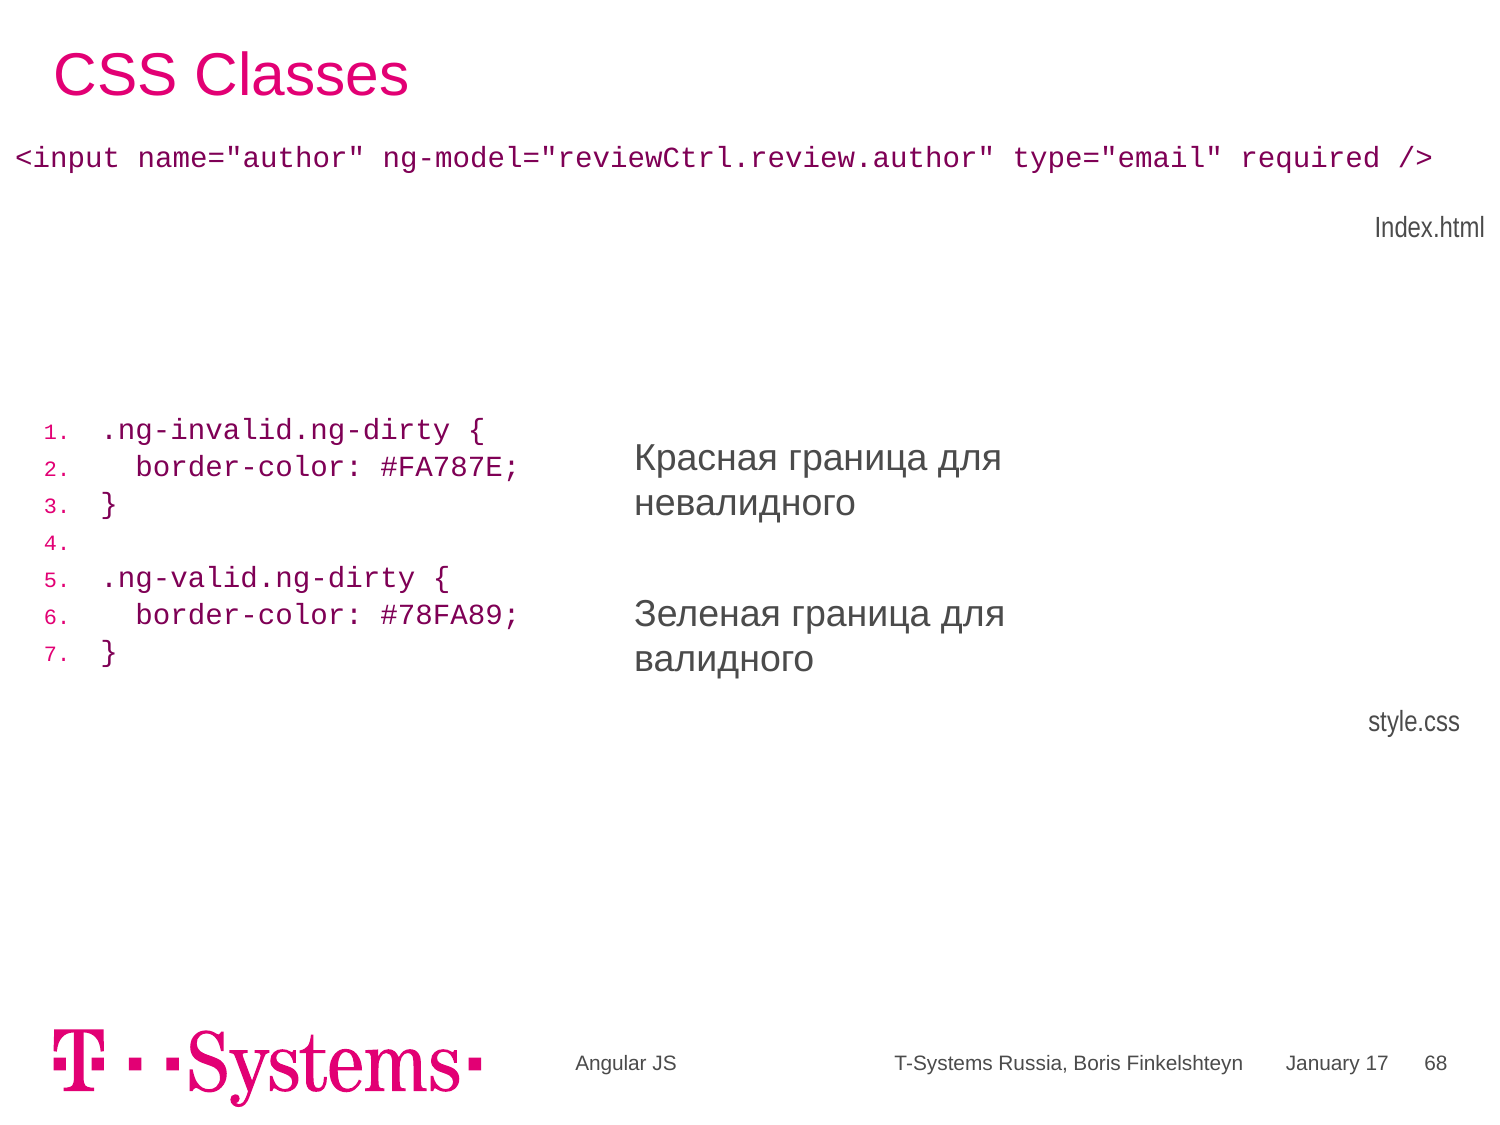

# CSS Classes
| <input name="author" ng-model="reviewCtrl.review.author" type="email" required /> Index.html |
| --- |
| .ng-invalid.ng-dirty { border-color: #FA787E; } .ng-valid.ng-dirty { border-color: #78FA89; } style.css |
| --- |
Красная граница для невалидного
Зеленая граница для валидного
Angular JS                                      T-Systems Russia, Boris Finkelshteyn
January 17
68